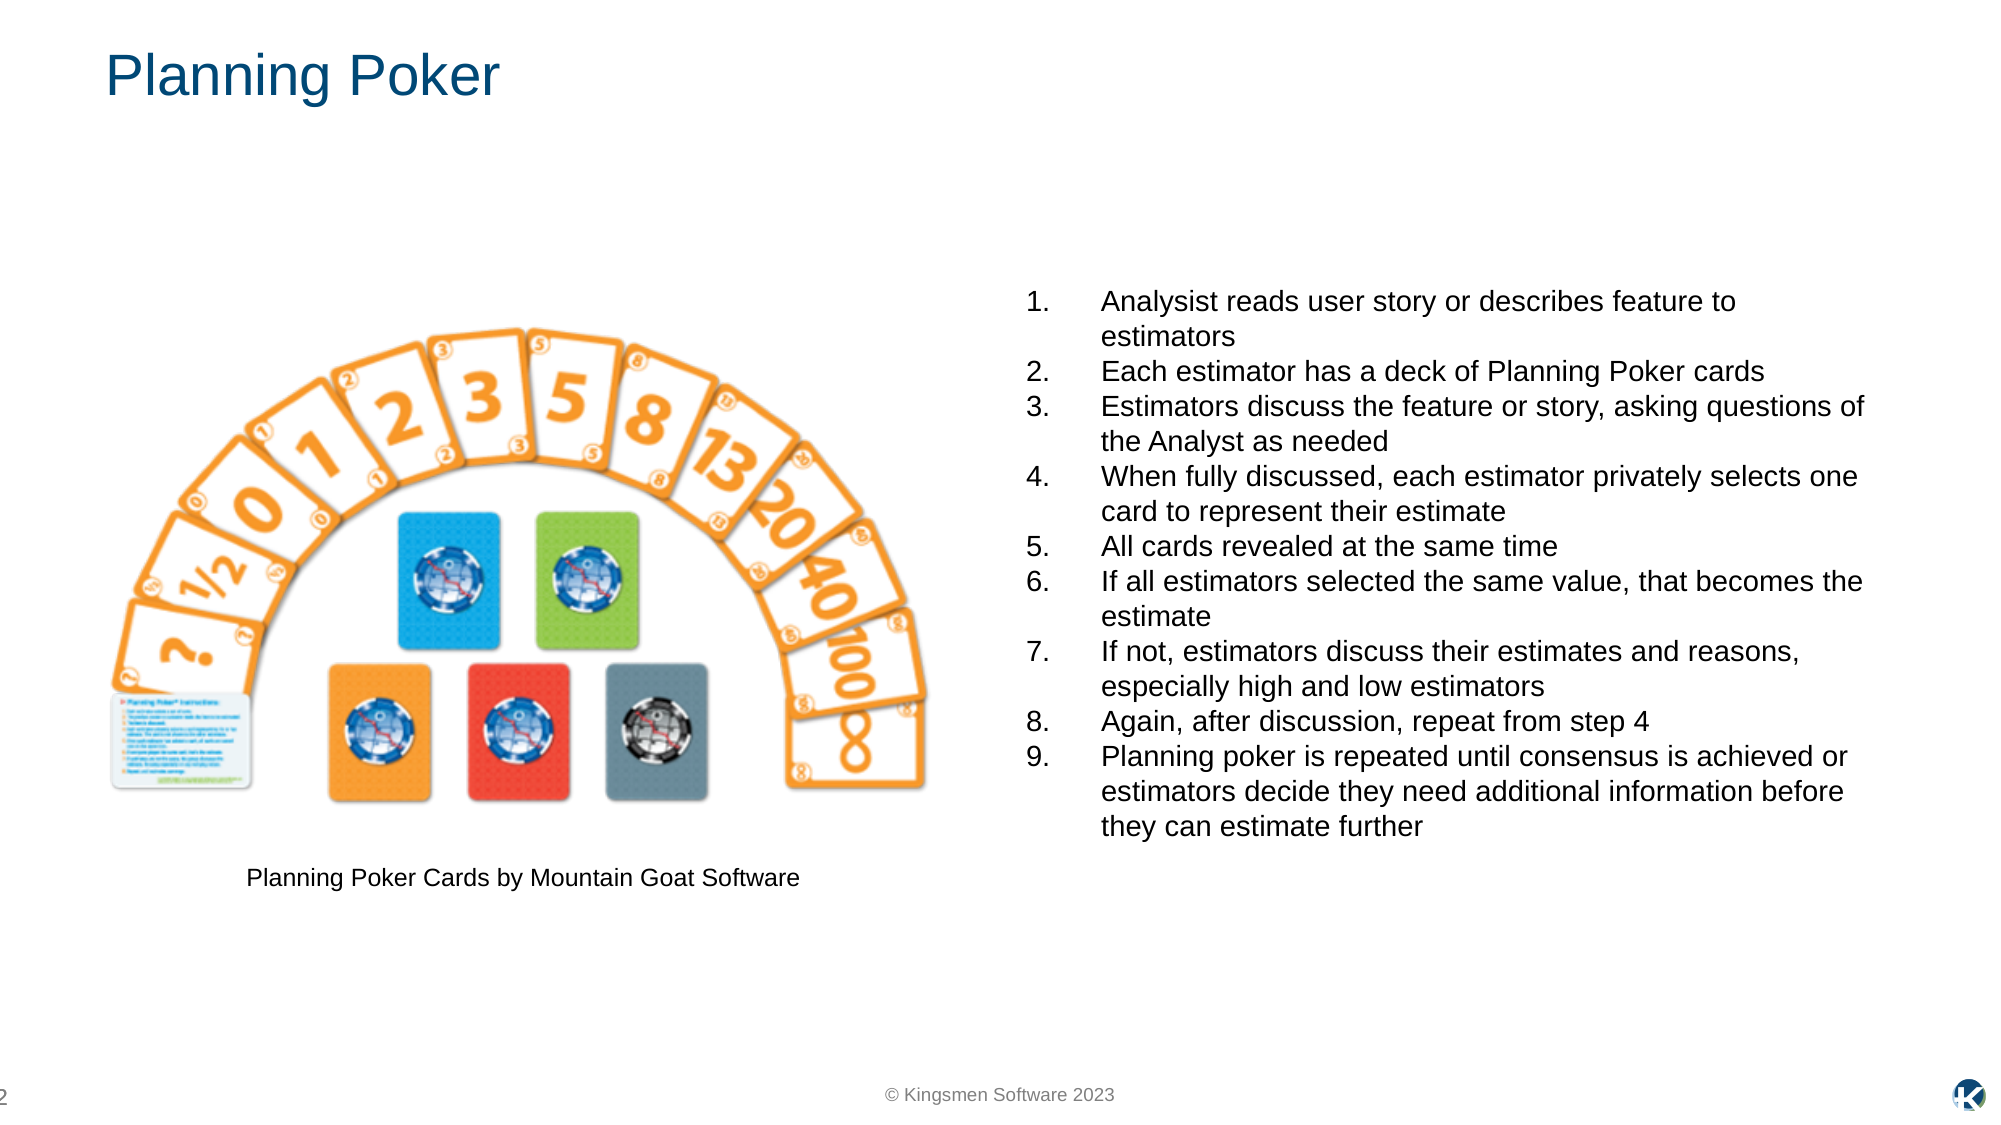

Analysist reads user story or describes feature to estimators
Each estimator has a deck of Planning Poker cards
Estimators discuss the feature or story, asking questions of the Analyst as needed
When fully discussed, each estimator privately selects one card to represent their estimate
All cards revealed at the same time
If all estimators selected the same value, that becomes the estimate
If not, estimators discuss their estimates and reasons, especially high and low estimators
Again, after discussion, repeat from step 4
Planning poker is repeated until consensus is achieved or estimators decide they need additional information before they can estimate further
# Planning Poker

Planning Poker Cards by Mountain Goat Software